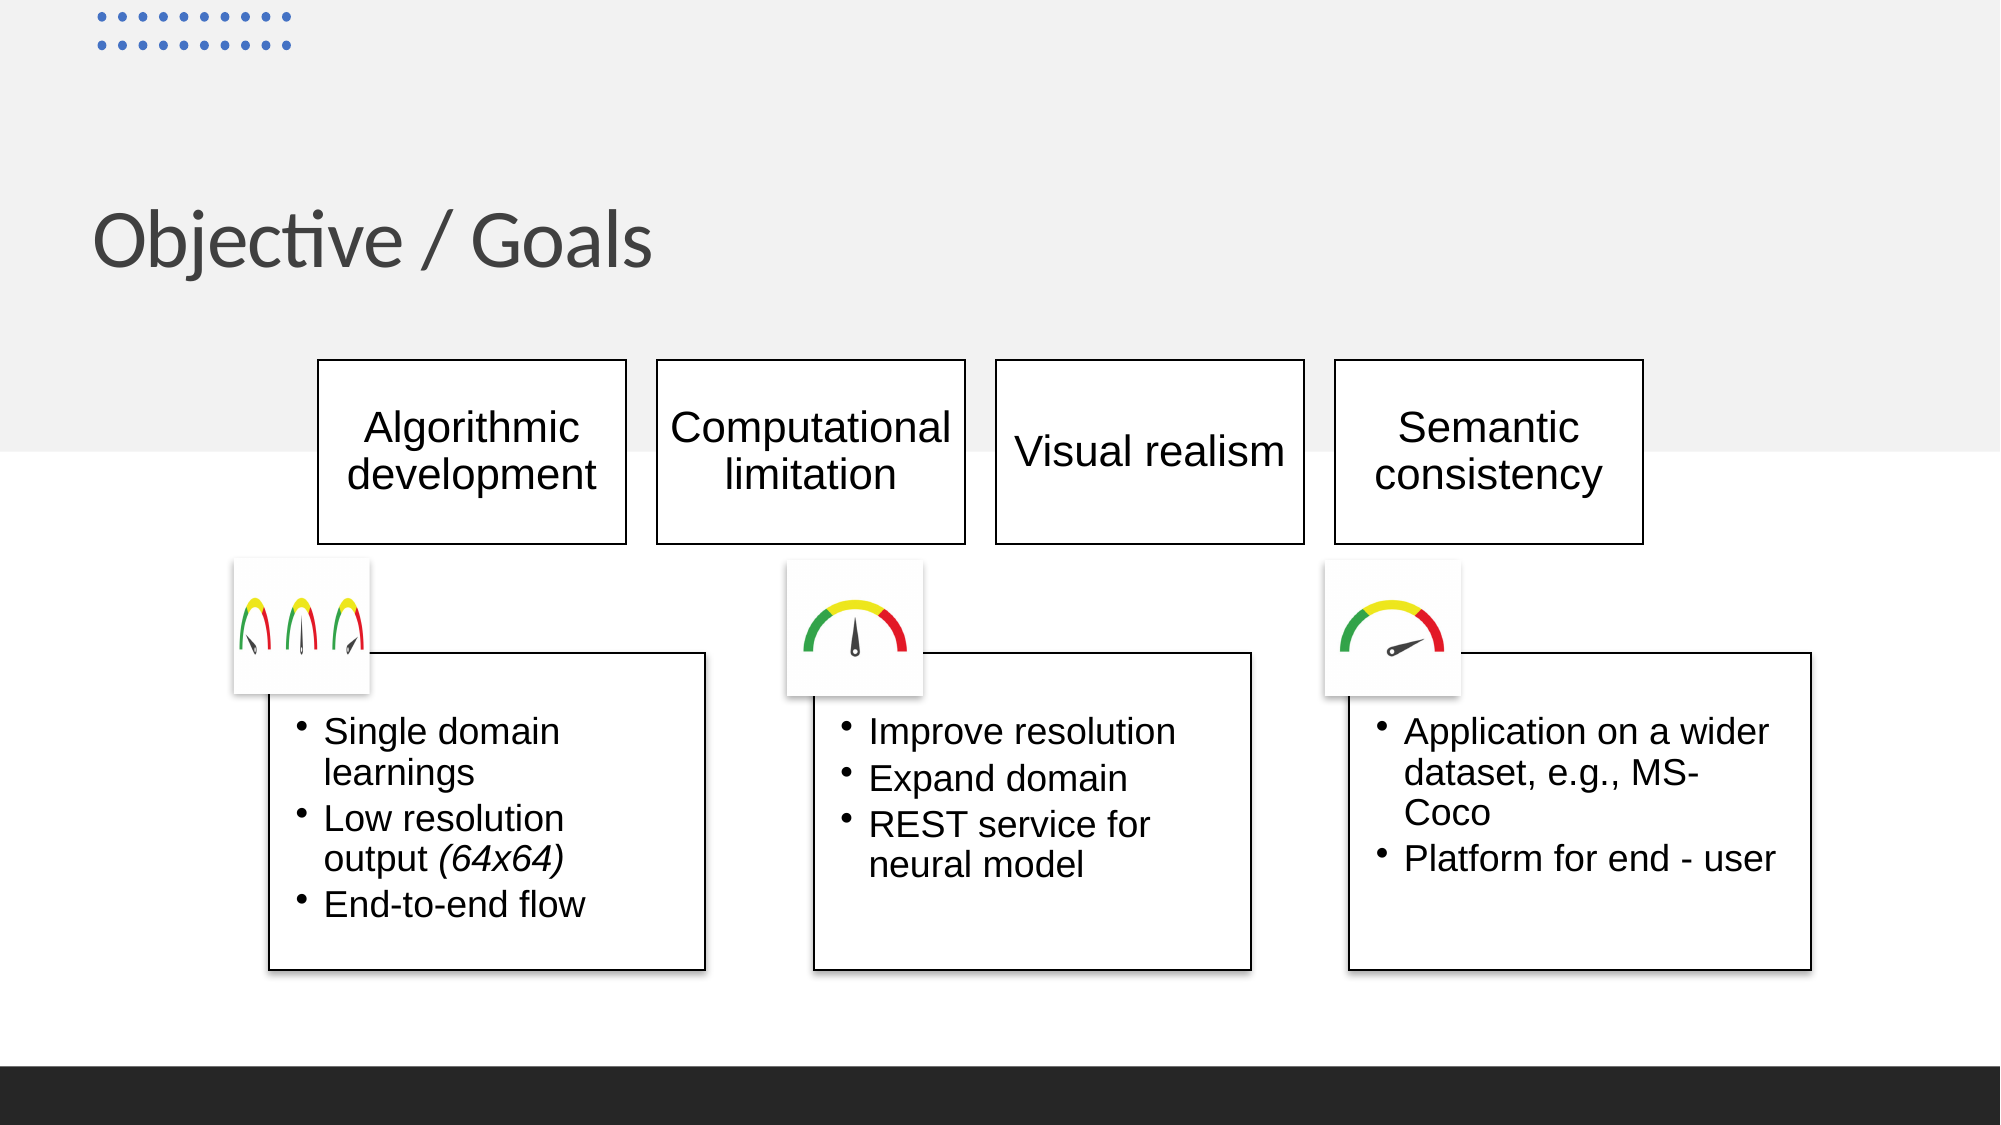

Objective / Goals
Algorithmic development
Computational limitation
Visual realism
Semantic consistency

Single domain learnings
Low resolution output (64x64)
End-to-end flow

Improve resolution
Expand domain
REST service for neural model

Application on a wider dataset, e.g., MS-Coco
Platform for end - user